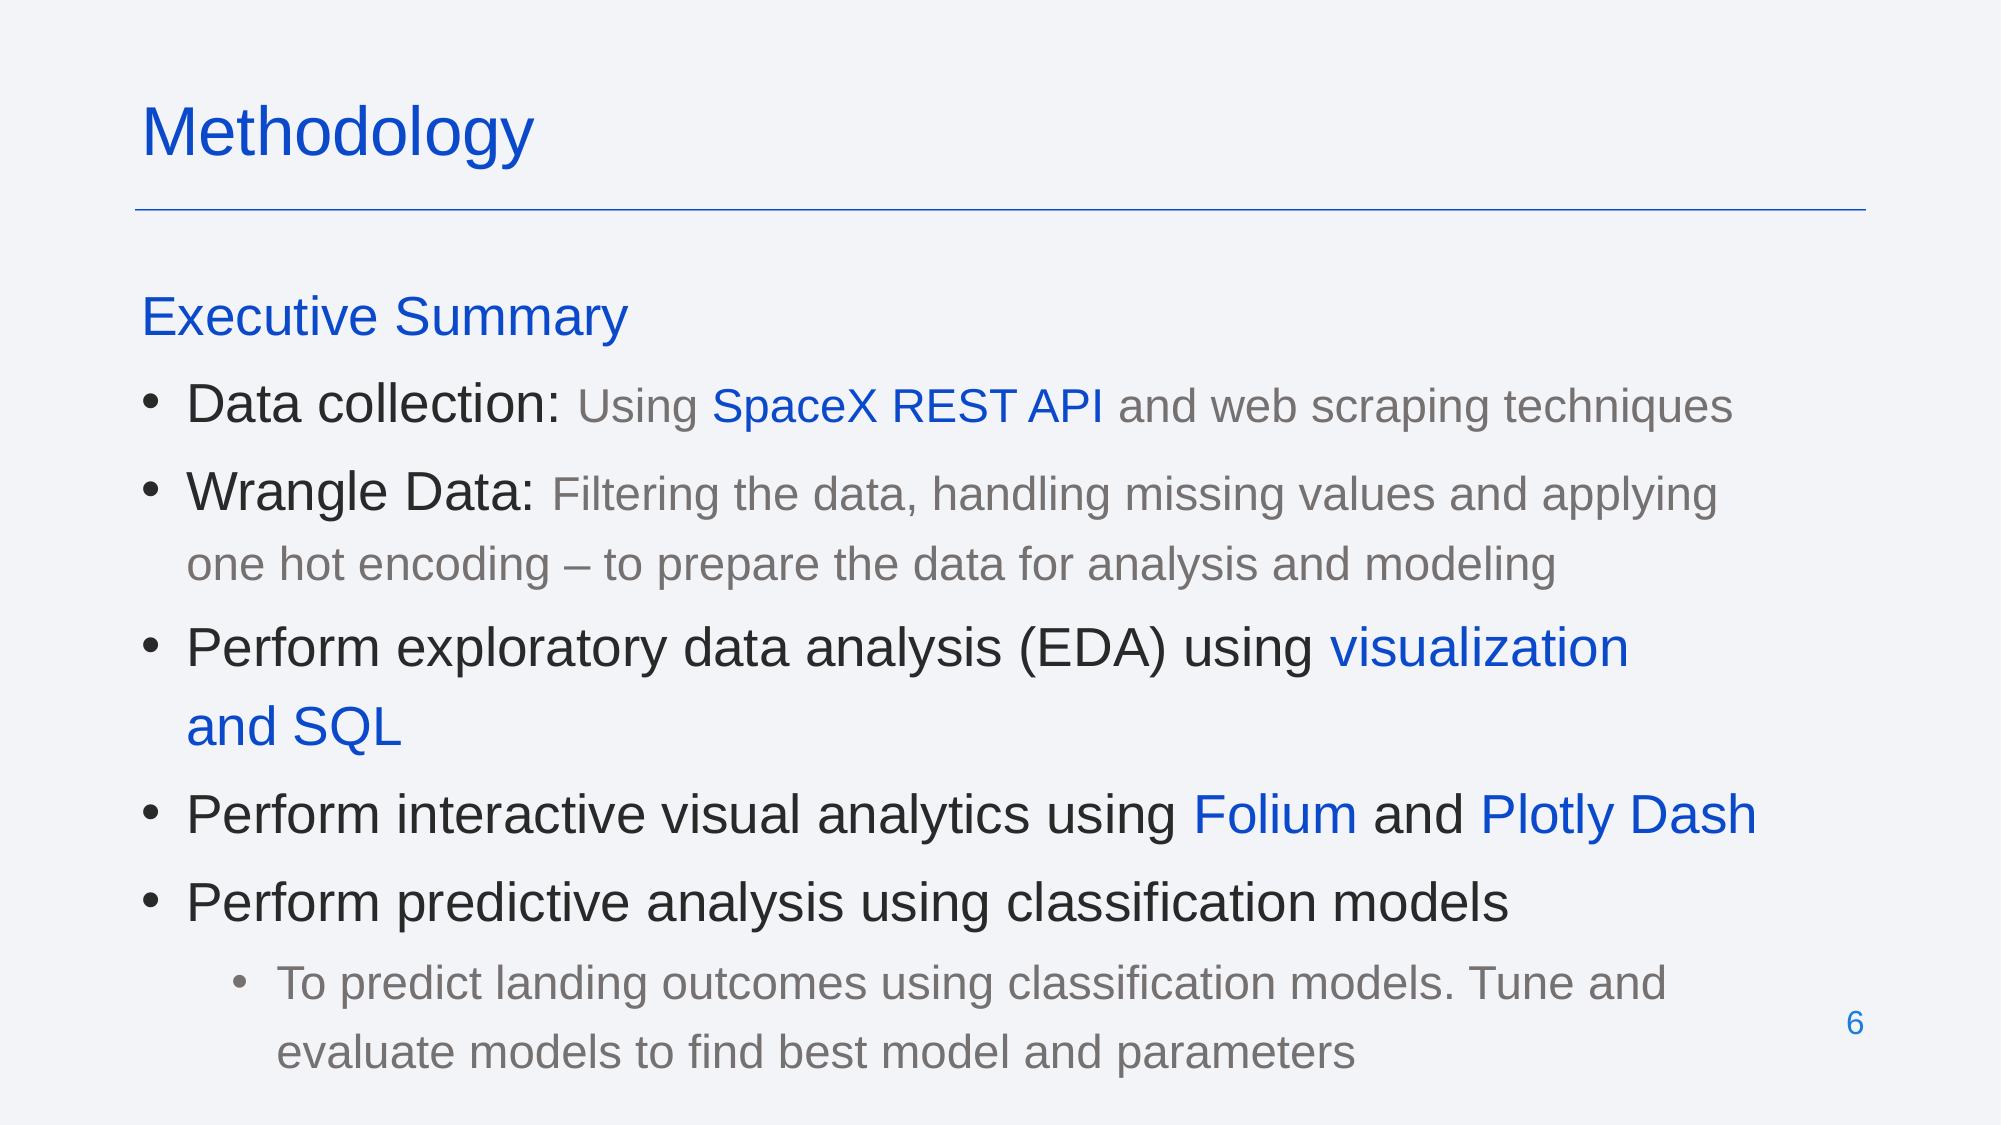

Methodology
Executive Summary
Data collection: Using SpaceX REST API and web scraping techniques
Wrangle Data: Filtering the data, handling missing values and applying one hot encoding – to prepare the data for analysis and modeling
Perform exploratory data analysis (EDA) using visualization and SQL
Perform interactive visual analytics using Folium and Plotly Dash
Perform predictive analysis using classification models
To predict landing outcomes using classification models. Tune and evaluate models to find best model and parameters

6